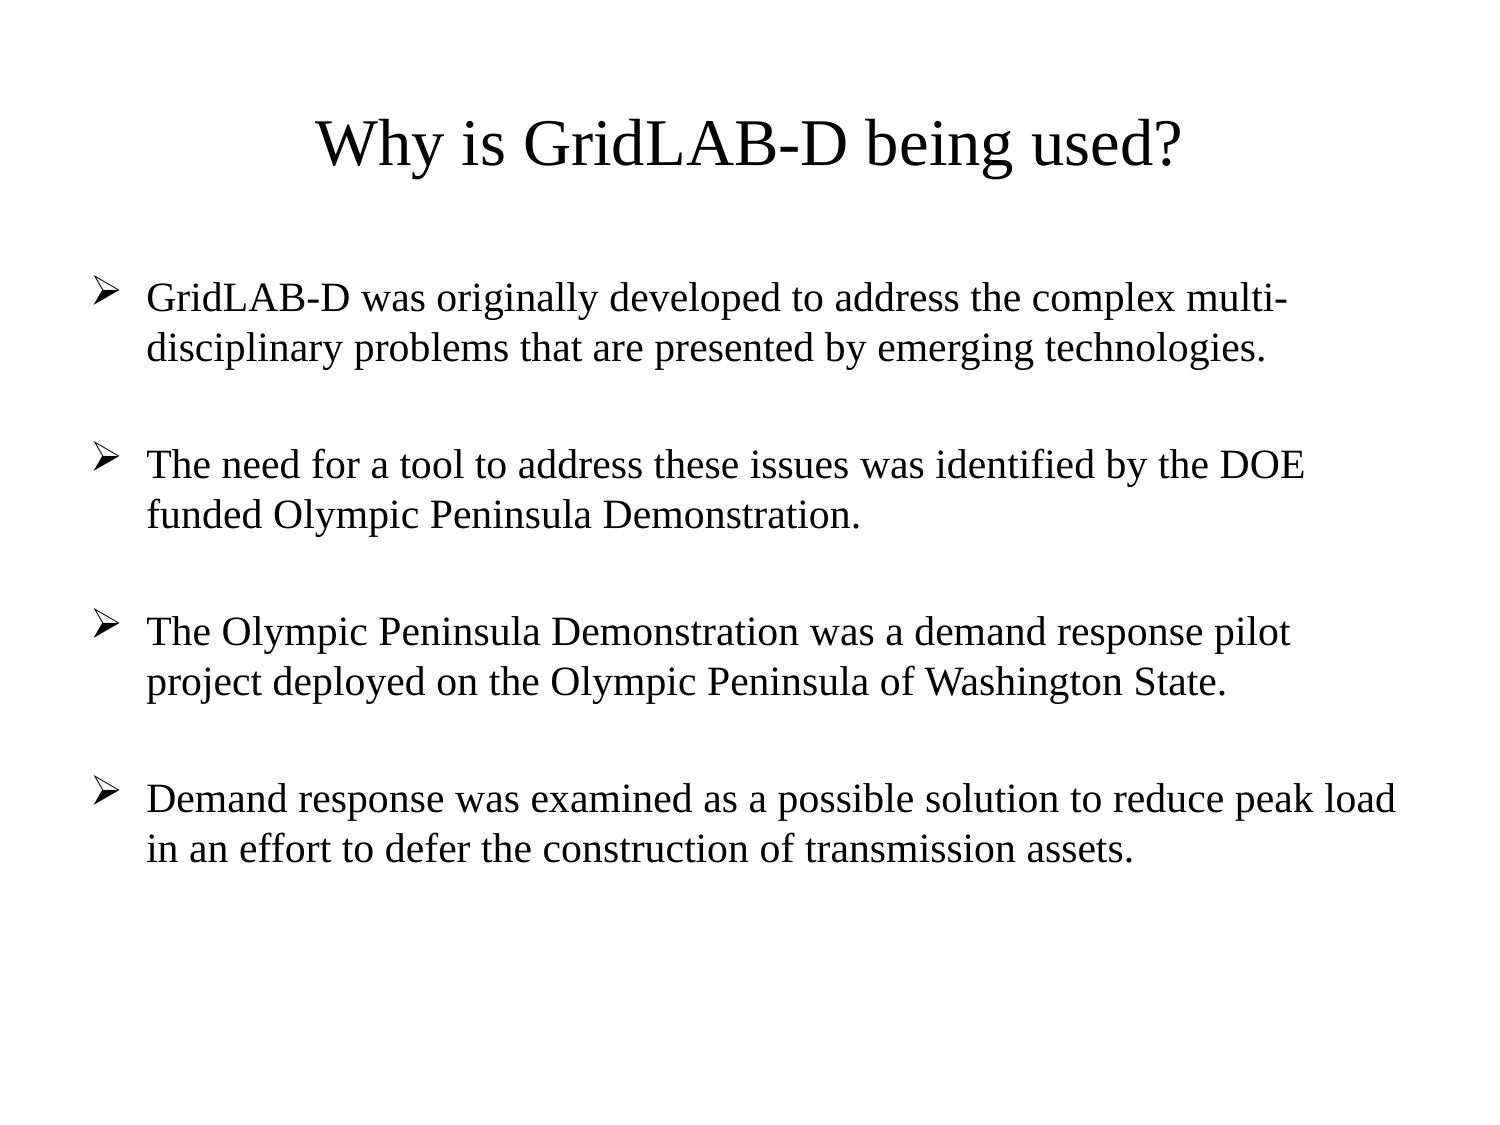

# Why is GridLAB-D being used?
GridLAB-D was originally developed to address the complex multi-disciplinary problems that are presented by emerging technologies.

The need for a tool to address these issues was identified by the DOE funded Olympic Peninsula Demonstration.

The Olympic Peninsula Demonstration was a demand response pilot project deployed on the Olympic Peninsula of Washington State.

Demand response was examined as a possible solution to reduce peak load in an effort to defer the construction of transmission assets.